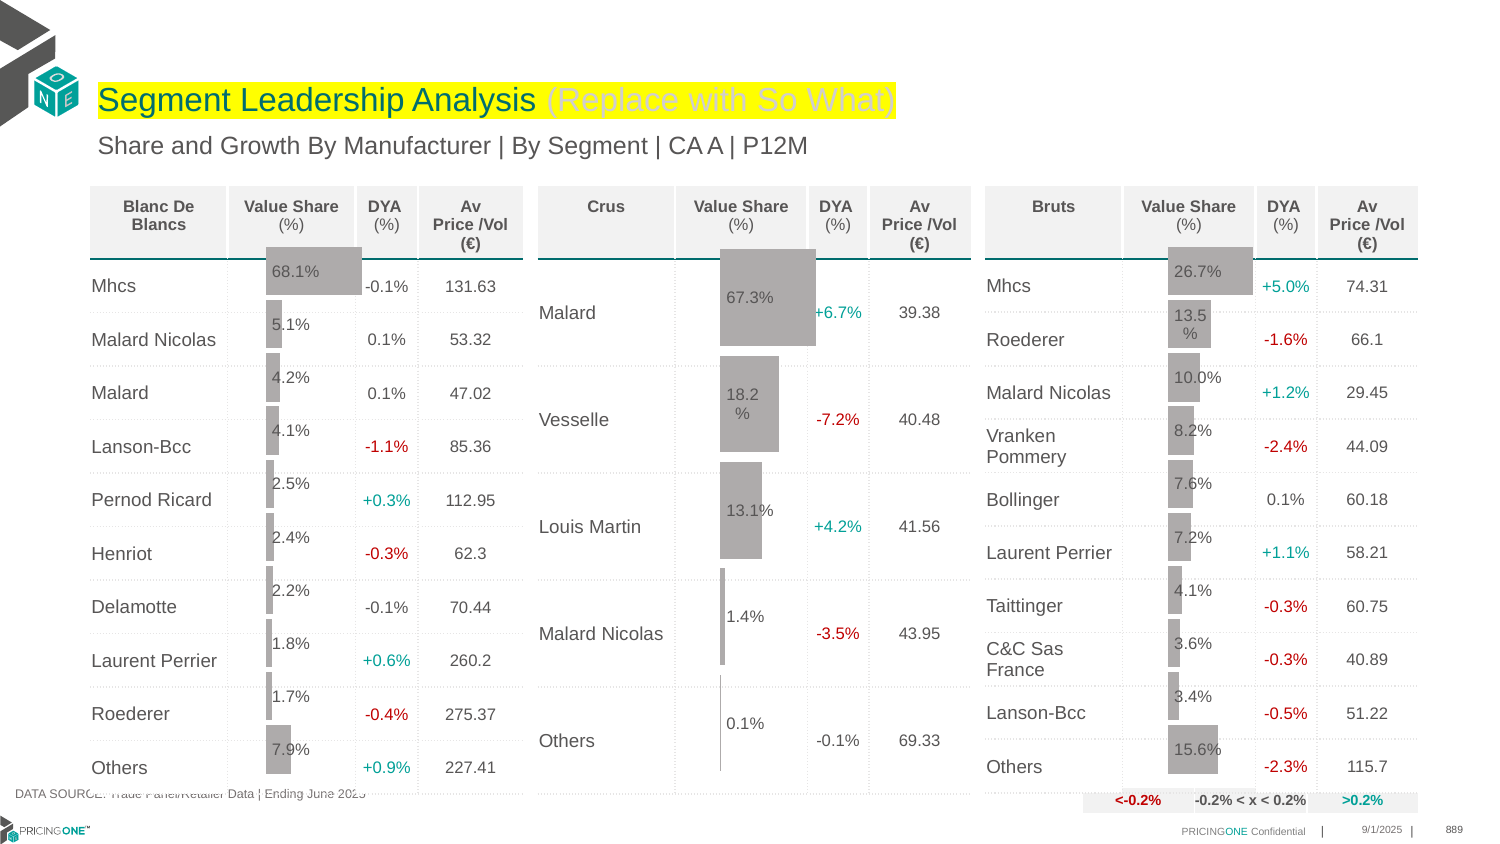

# Segment Leadership Analysis (Replace with So What)
Share and Growth By Manufacturer | By Segment | CA A | P12M
| Crus | Value Share (%) | DYA (%) | Av Price /Vol (€) |
| --- | --- | --- | --- |
| Malard |  | +6.7% | 39.38 |
| Vesselle |  | -7.2% | 40.48 |
| Louis Martin |  | +4.2% | 41.56 |
| Malard Nicolas |  | -3.5% | 43.95 |
| Others |  | -0.1% | 69.33 |
| Blanc De Blancs | Value Share (%) | DYA (%) | Av Price /Vol (€) |
| --- | --- | --- | --- |
| Mhcs |  | -0.1% | 131.63 |
| Malard Nicolas |  | 0.1% | 53.32 |
| Malard |  | 0.1% | 47.02 |
| Lanson-Bcc |  | -1.1% | 85.36 |
| Pernod Ricard |  | +0.3% | 112.95 |
| Henriot |  | -0.3% | 62.3 |
| Delamotte |  | -0.1% | 70.44 |
| Laurent Perrier |  | +0.6% | 260.2 |
| Roederer |  | -0.4% | 275.37 |
| Others |  | +0.9% | 227.41 |
| Bruts | Value Share (%) | DYA (%) | Av Price /Vol (€) |
| --- | --- | --- | --- |
| Mhcs |  | +5.0% | 74.31 |
| Roederer |  | -1.6% | 66.1 |
| Malard Nicolas |  | +1.2% | 29.45 |
| Vranken Pommery |  | -2.4% | 44.09 |
| Bollinger |  | 0.1% | 60.18 |
| Laurent Perrier |  | +1.1% | 58.21 |
| Taittinger |  | -0.3% | 60.75 |
| C&C Sas France |  | -0.3% | 40.89 |
| Lanson-Bcc |  | -0.5% | 51.22 |
| Others |  | -2.3% | 115.7 |

### Chart

| Category | Blanc De Blancs | CA A |
|---|---|
|  | 0.6812886345100402 |

### Chart

| Category | Crus | CA A |
|---|---|
|  | 0.6727878473288912 |

### Chart

| Category | Bruts | CA A |
|---|---|
|  | 0.26659348987122494 |
DATA SOURCE: Trade Panel/Retailer Data | Ending June 2025
| <-0.2% | -0.2% < x < 0.2% | >0.2% |
| --- | --- | --- |

9/1/2025
889